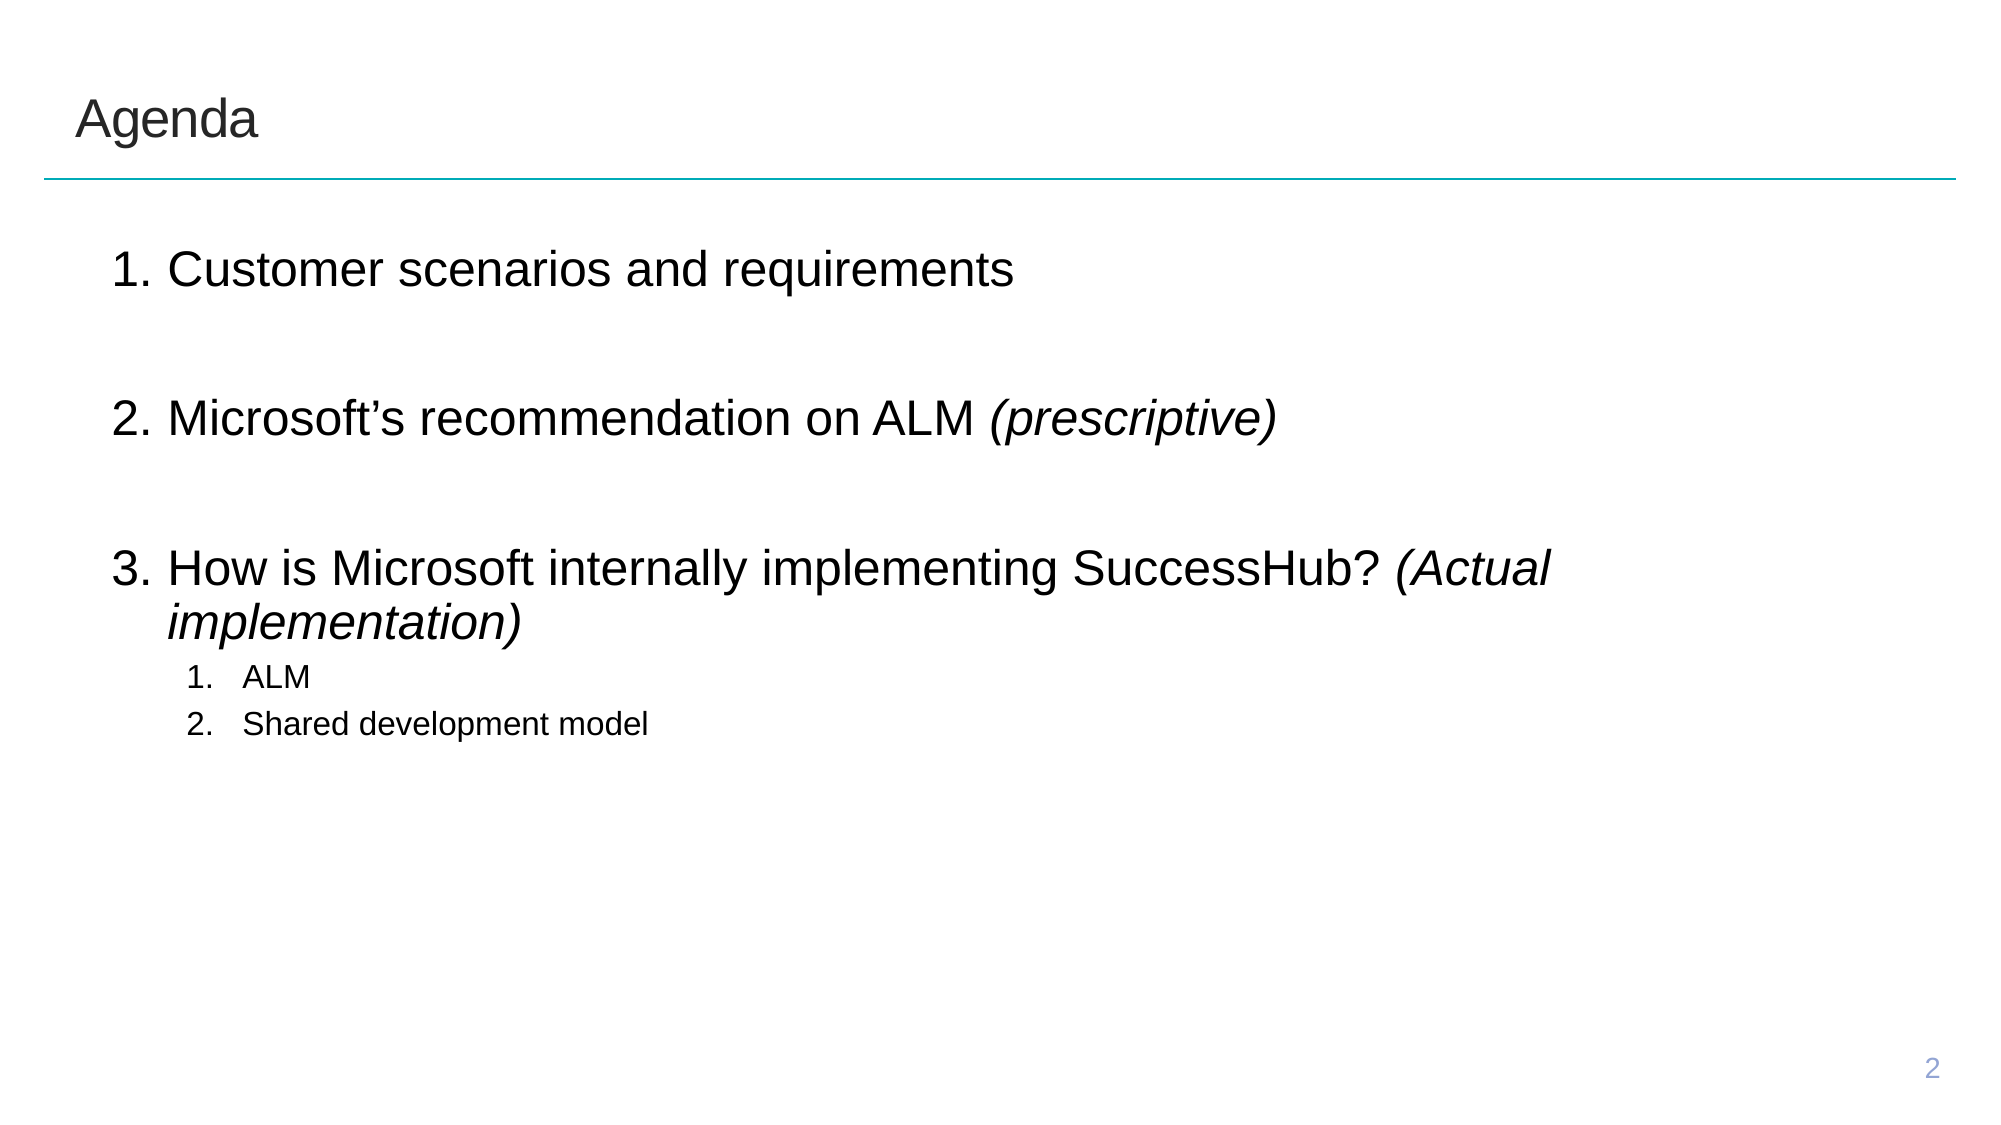

# Agenda
Customer scenarios and requirements

Microsoft’s recommendation on ALM (prescriptive)

How is Microsoft internally implementing SuccessHub? (Actual implementation)
ALM
Shared development model

2